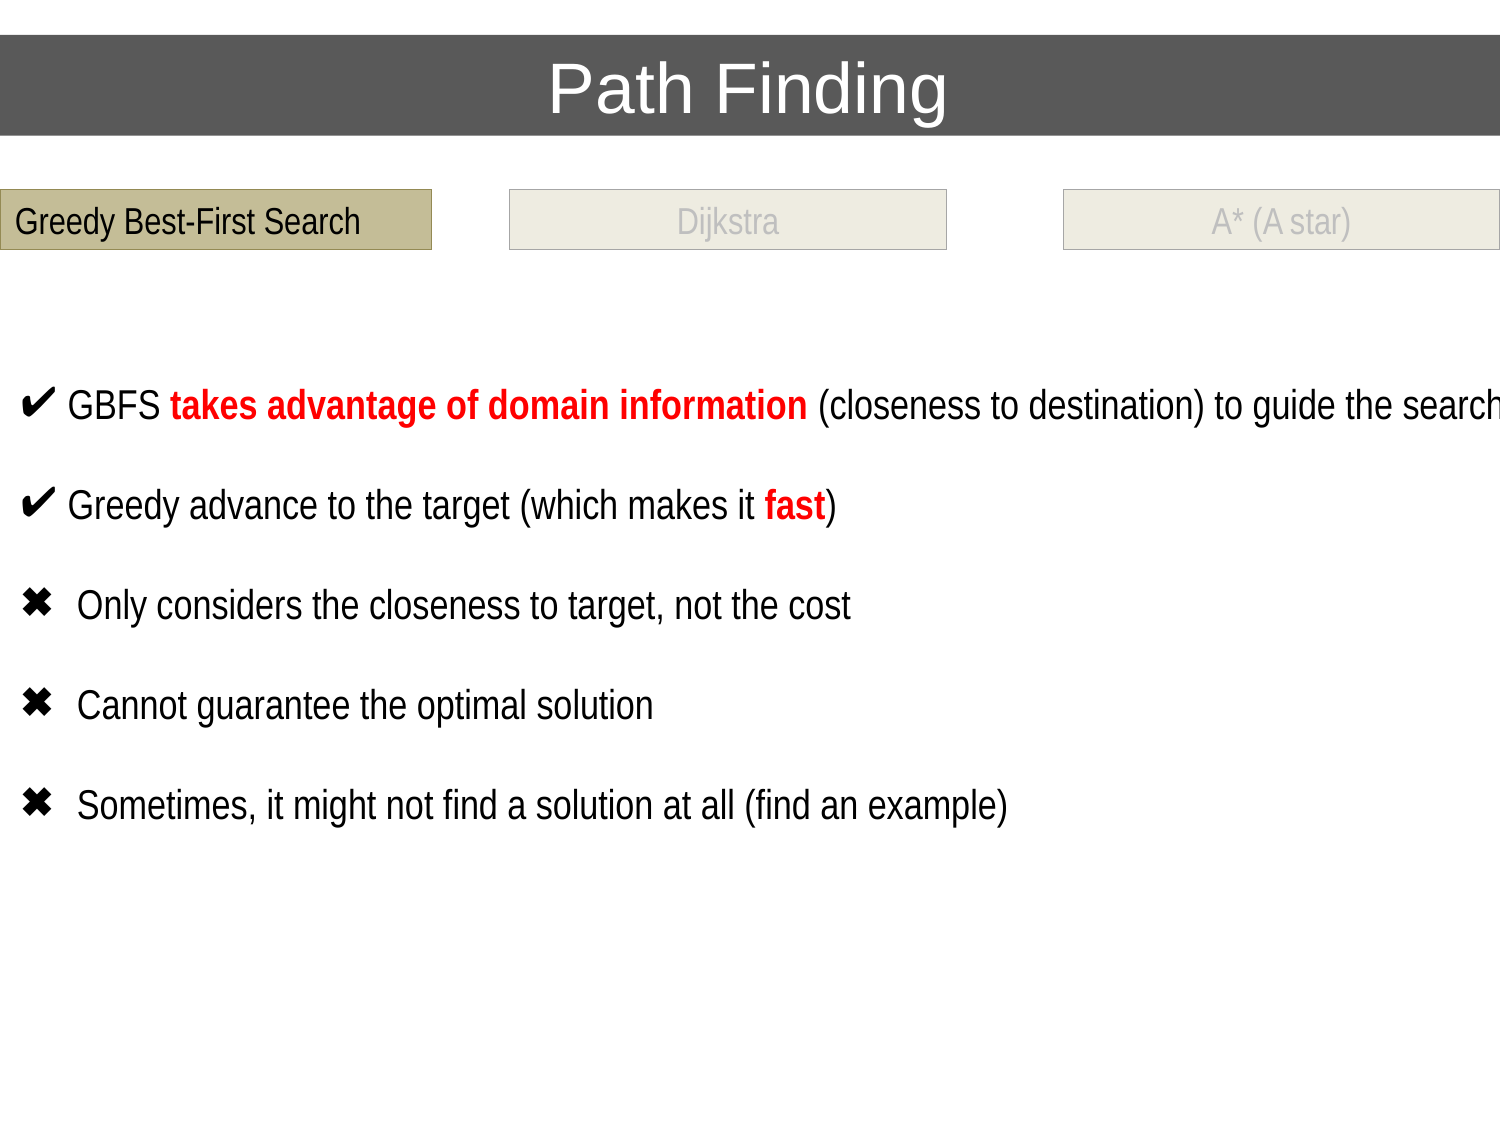

Path Finding
Greedy Best-First Search
Dijkstra
A* (A star)
GBFS takes advantage of domain information (closeness to destination) to guide the search

Greedy advance to the target (which makes it fast)

Only considers the closeness to target, not the cost

Cannot guarantee the optimal solution

Sometimes, it might not find a solution at all (find an example)